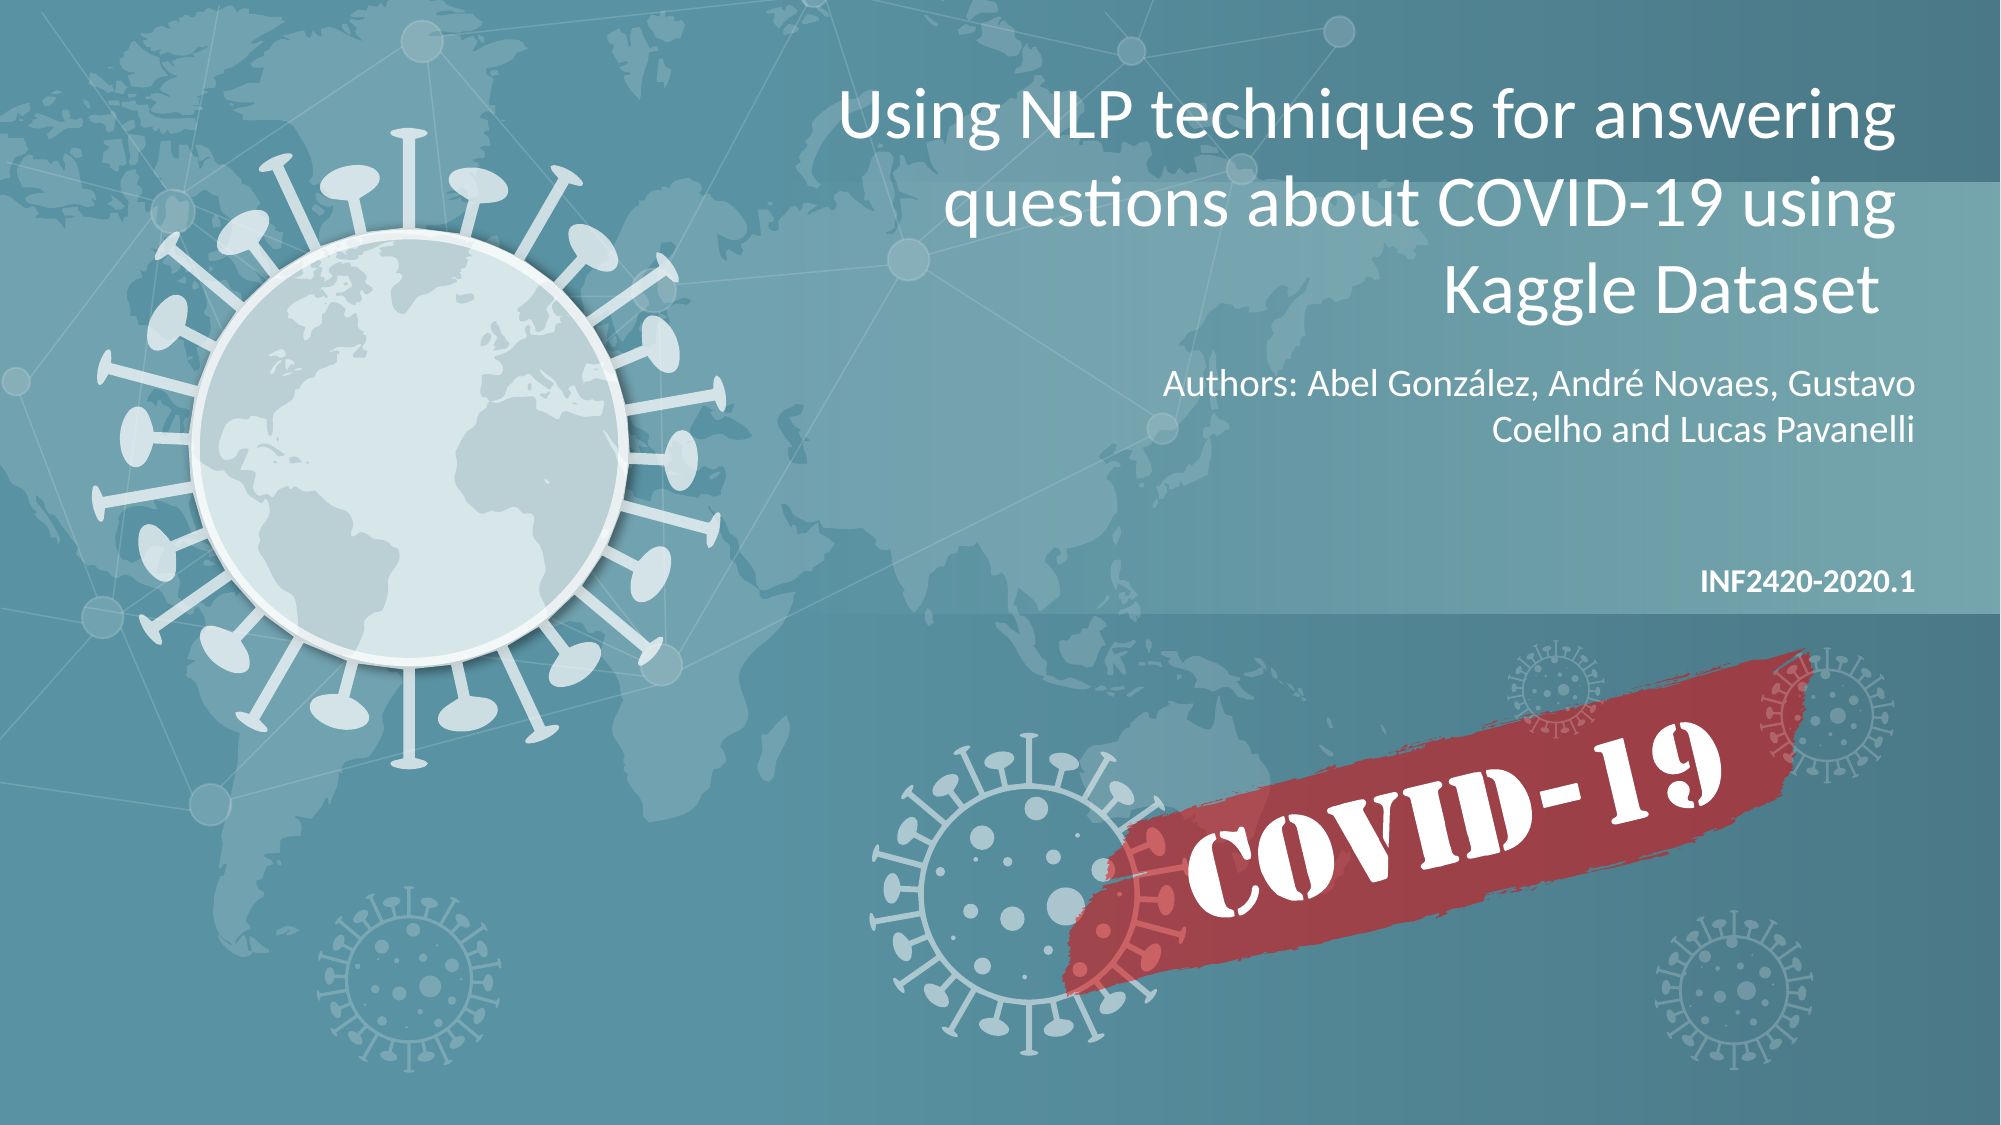

Using NLP techniques for answering questions about COVID-19 using Kaggle Dataset

Authors: Abel González, André Novaes, Gustavo Coelho and Lucas Pavanelli
INF2420-2020.1